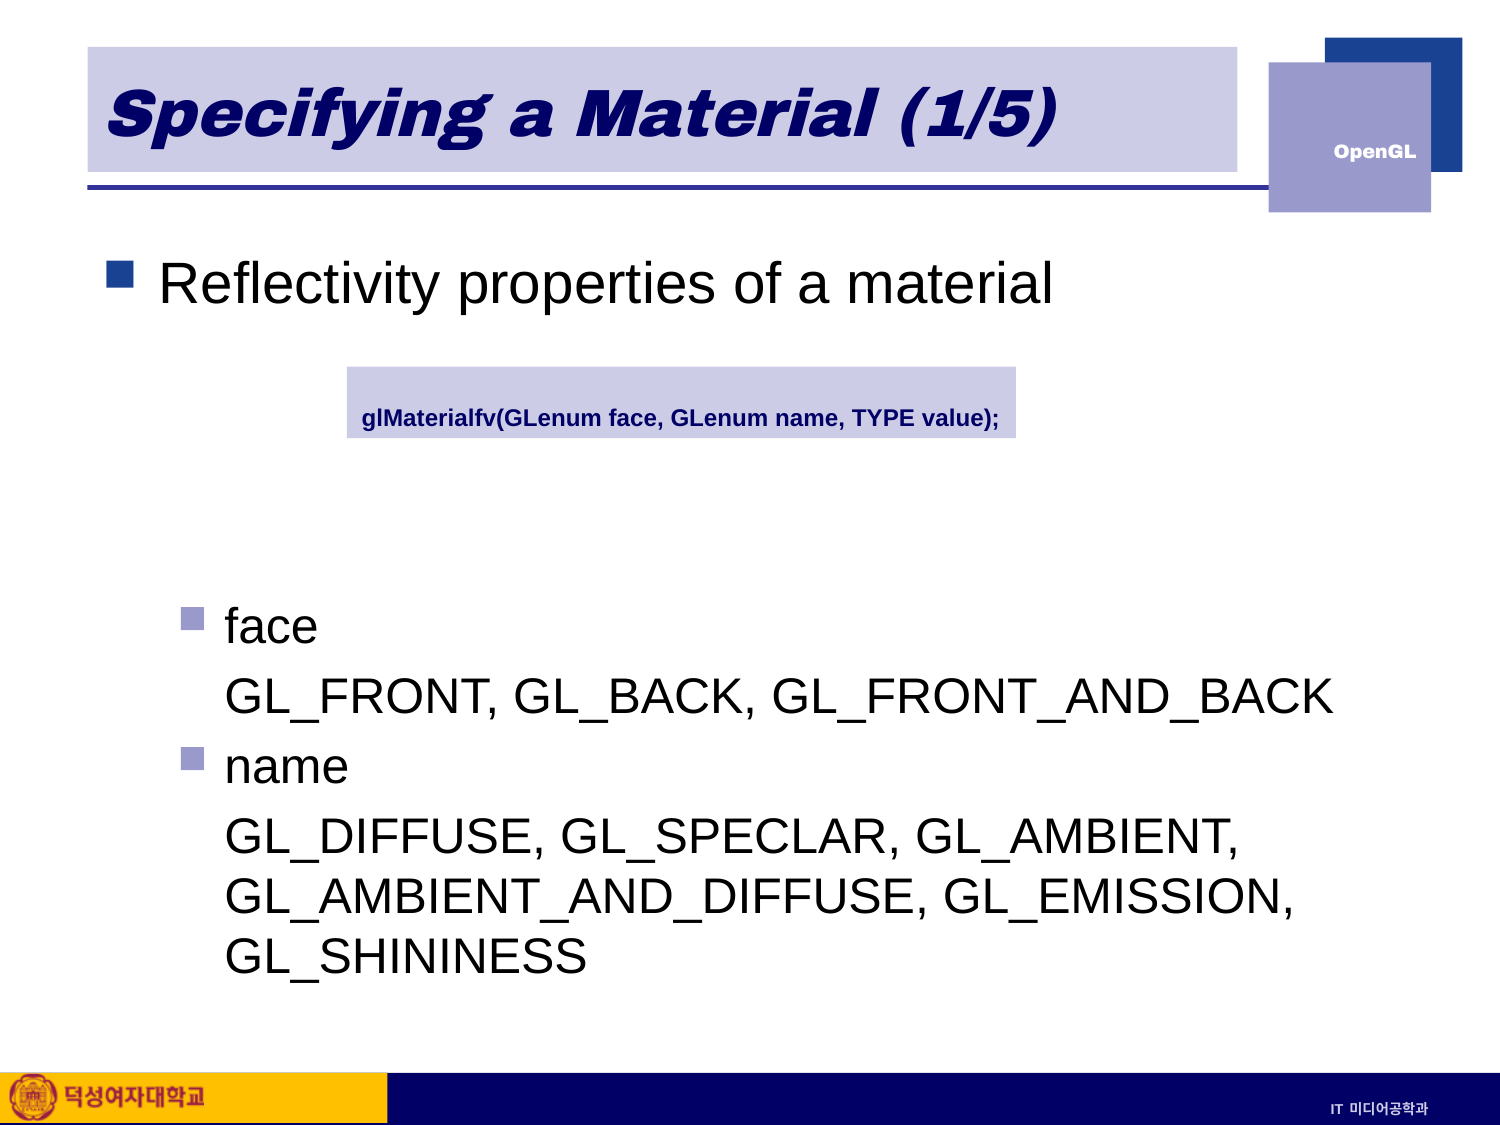

# Specifying a Material (1/5)
Reflectivity properties of a material

face
	GL_FRONT, GL_BACK, GL_FRONT_AND_BACK
name
	GL_DIFFUSE, GL_SPECLAR, GL_AMBIENT, GL_AMBIENT_AND_DIFFUSE, GL_EMISSION, GL_SHININESS

glMaterialfv(GLenum face, GLenum name, TYPE value);